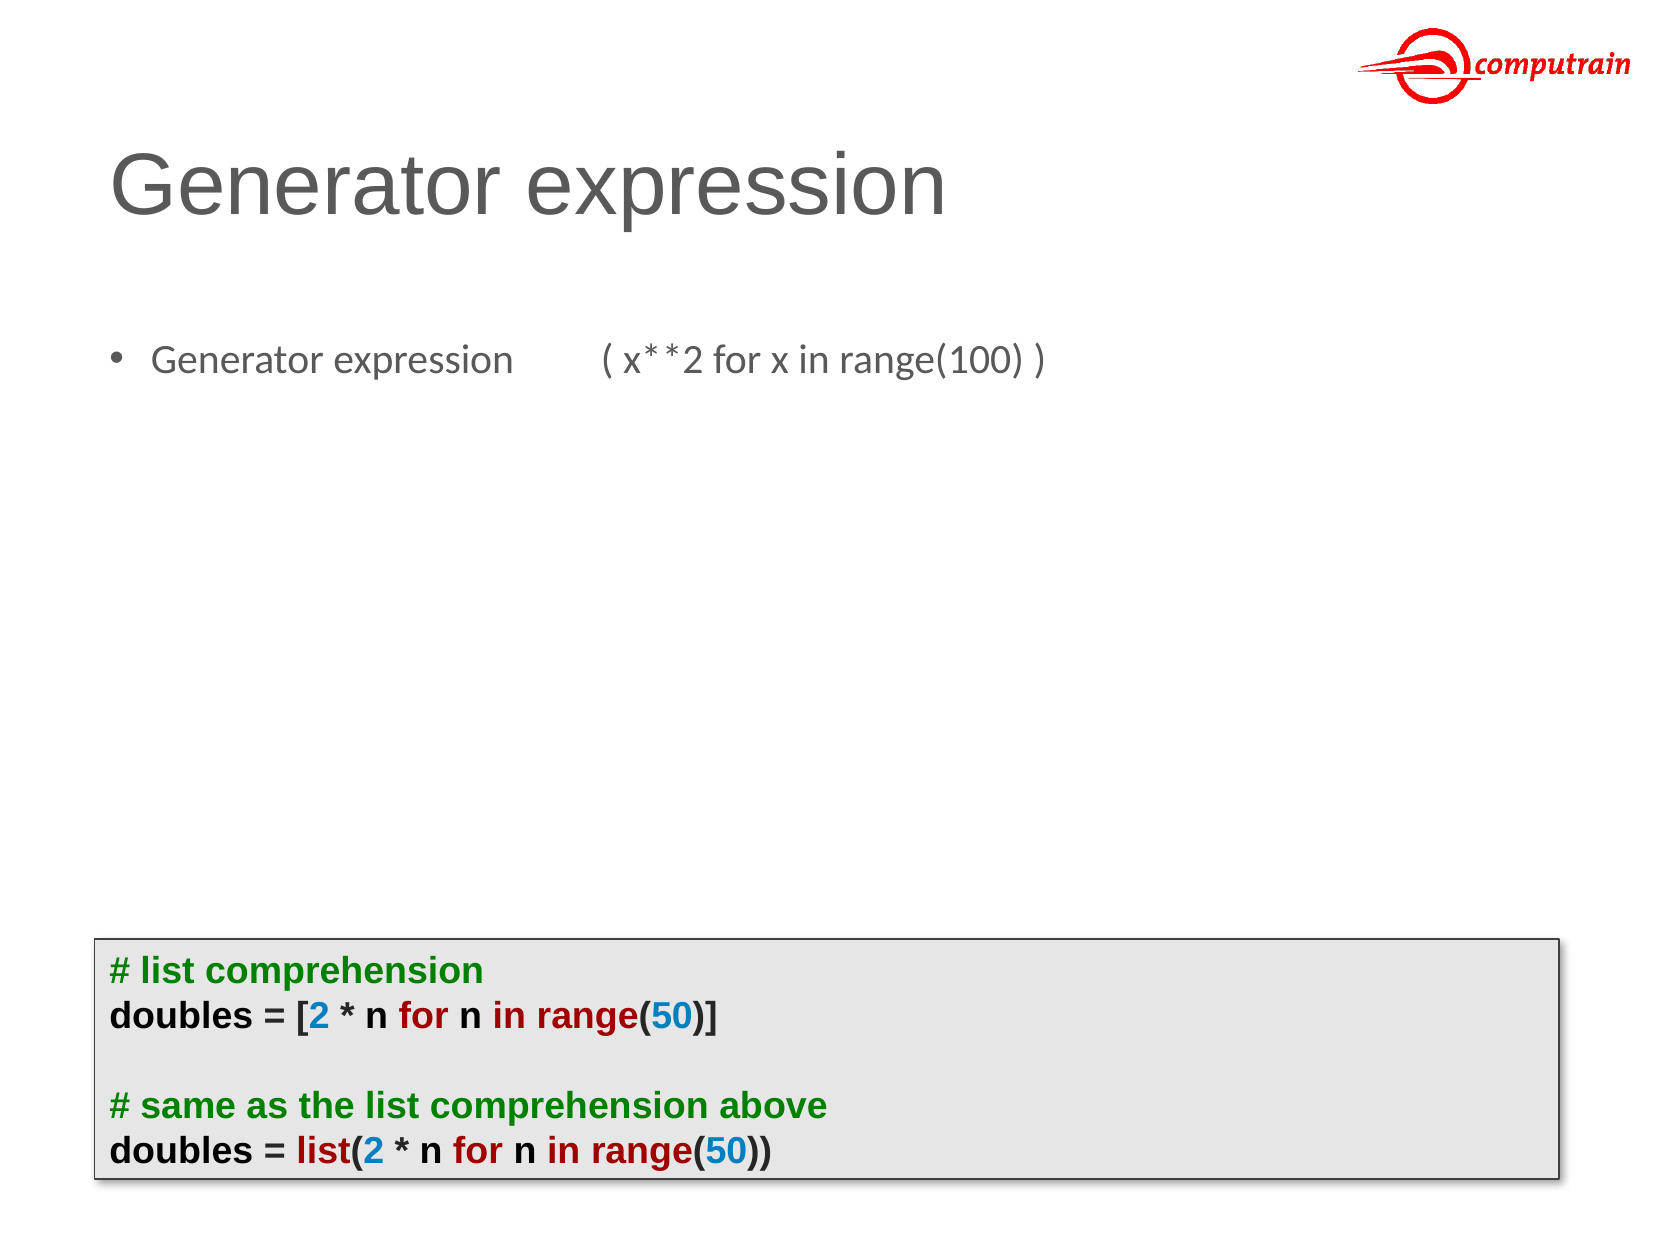

# Generator expression
Generator expression	( x**2 for x in range(100) )

# list comprehension
doubles = [2 * n for n in range(50)]

# same as the list comprehension above
doubles = list(2 * n for n in range(50))